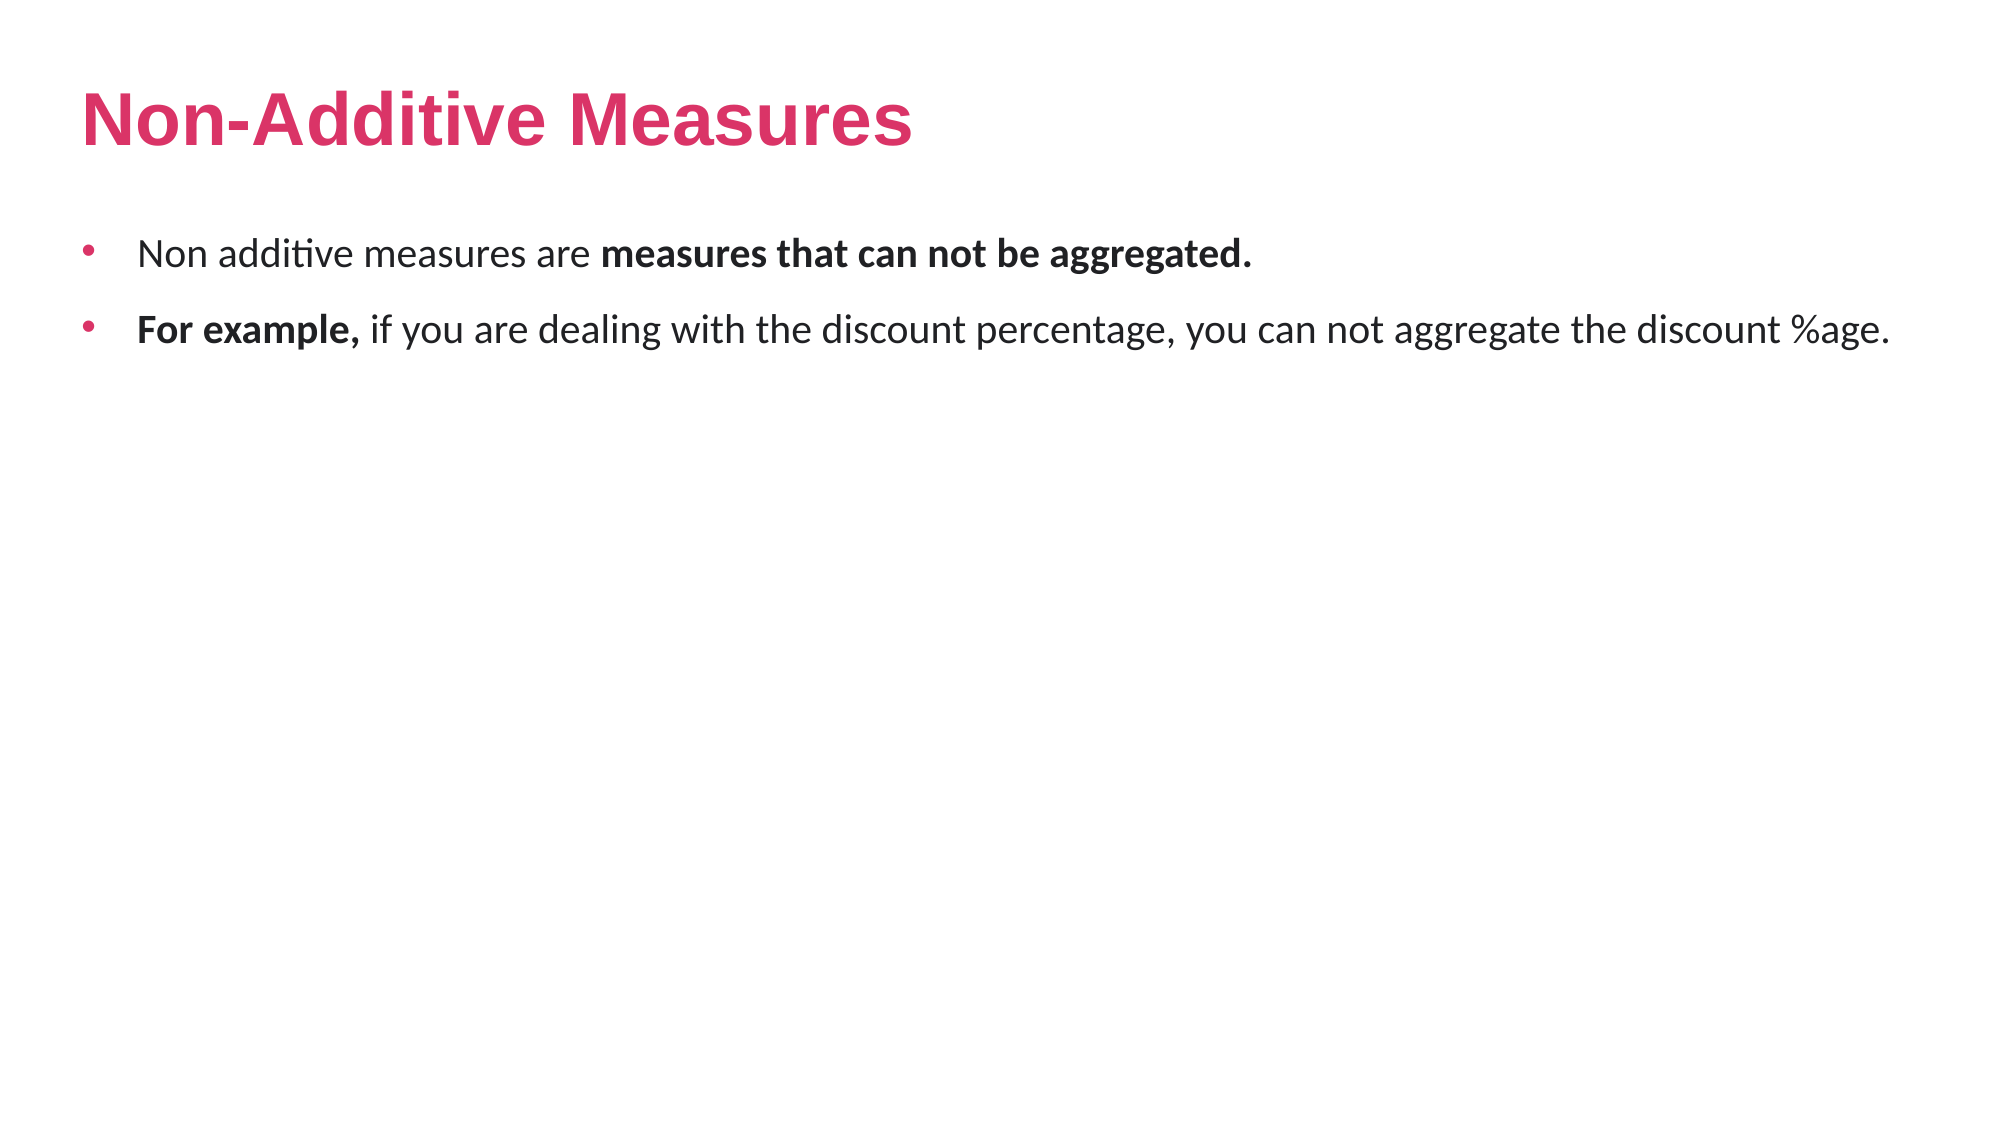

# Non-Additive Measures
Non additive measures are measures that can not be aggregated.
For example, if you are dealing with the discount percentage, you can not aggregate the discount %age.